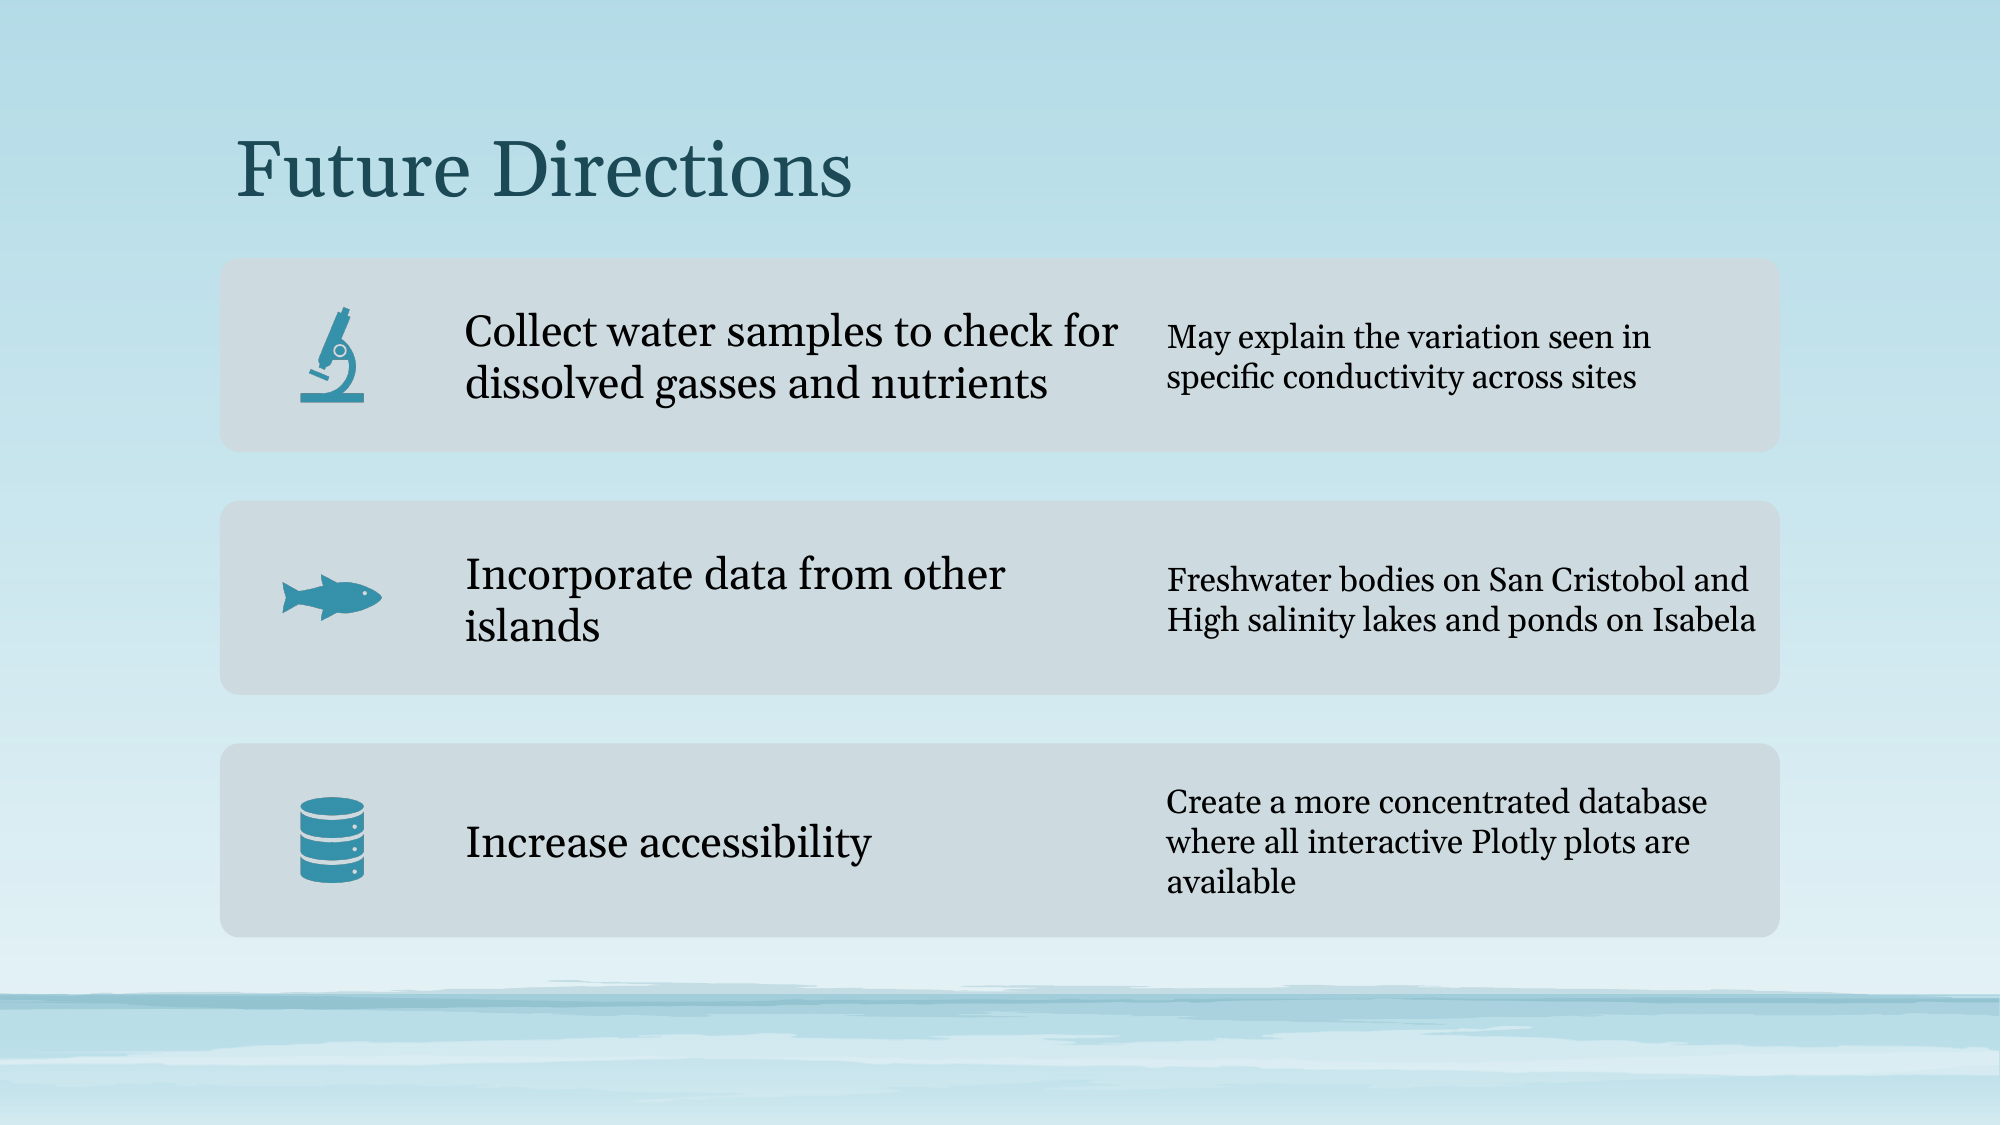

# Future Directions
Collect water samples to check for dissolved gasses and nutrients
May explain the variation seen in specific conductivity across sites
Incorporate data from other islands
Freshwater bodies on San Cristobol and High salinity lakes and ponds on Isabela
Increase accessibility
Create a more concentrated database where all interactive Plotly plots are available